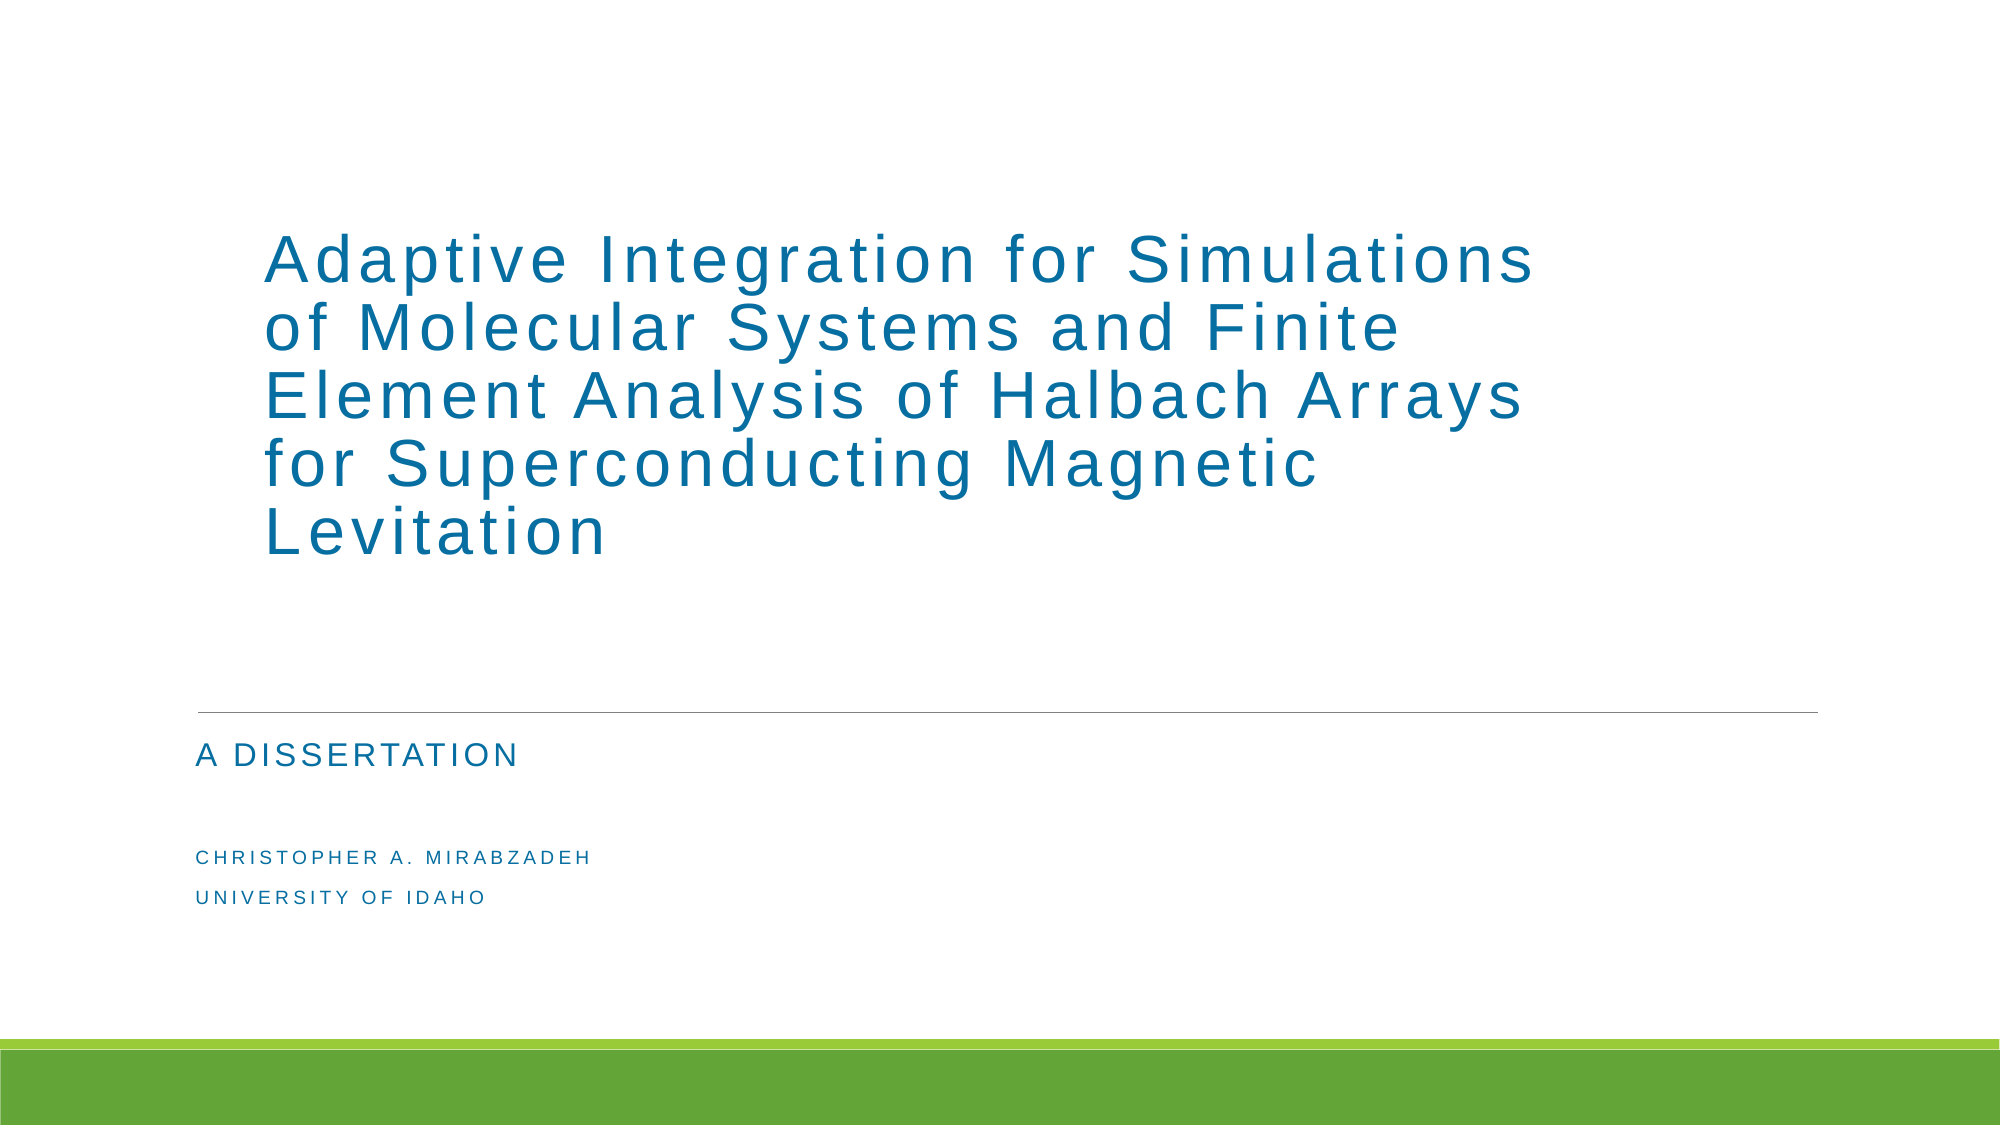

# Adaptive Integration for Simulations of Molecular Systems and Finite Element Analysis of Halbach Arrays for Superconducting Magnetic Levitation
A Dissertation

Christopher A. Mirabzadeh
University of Idaho